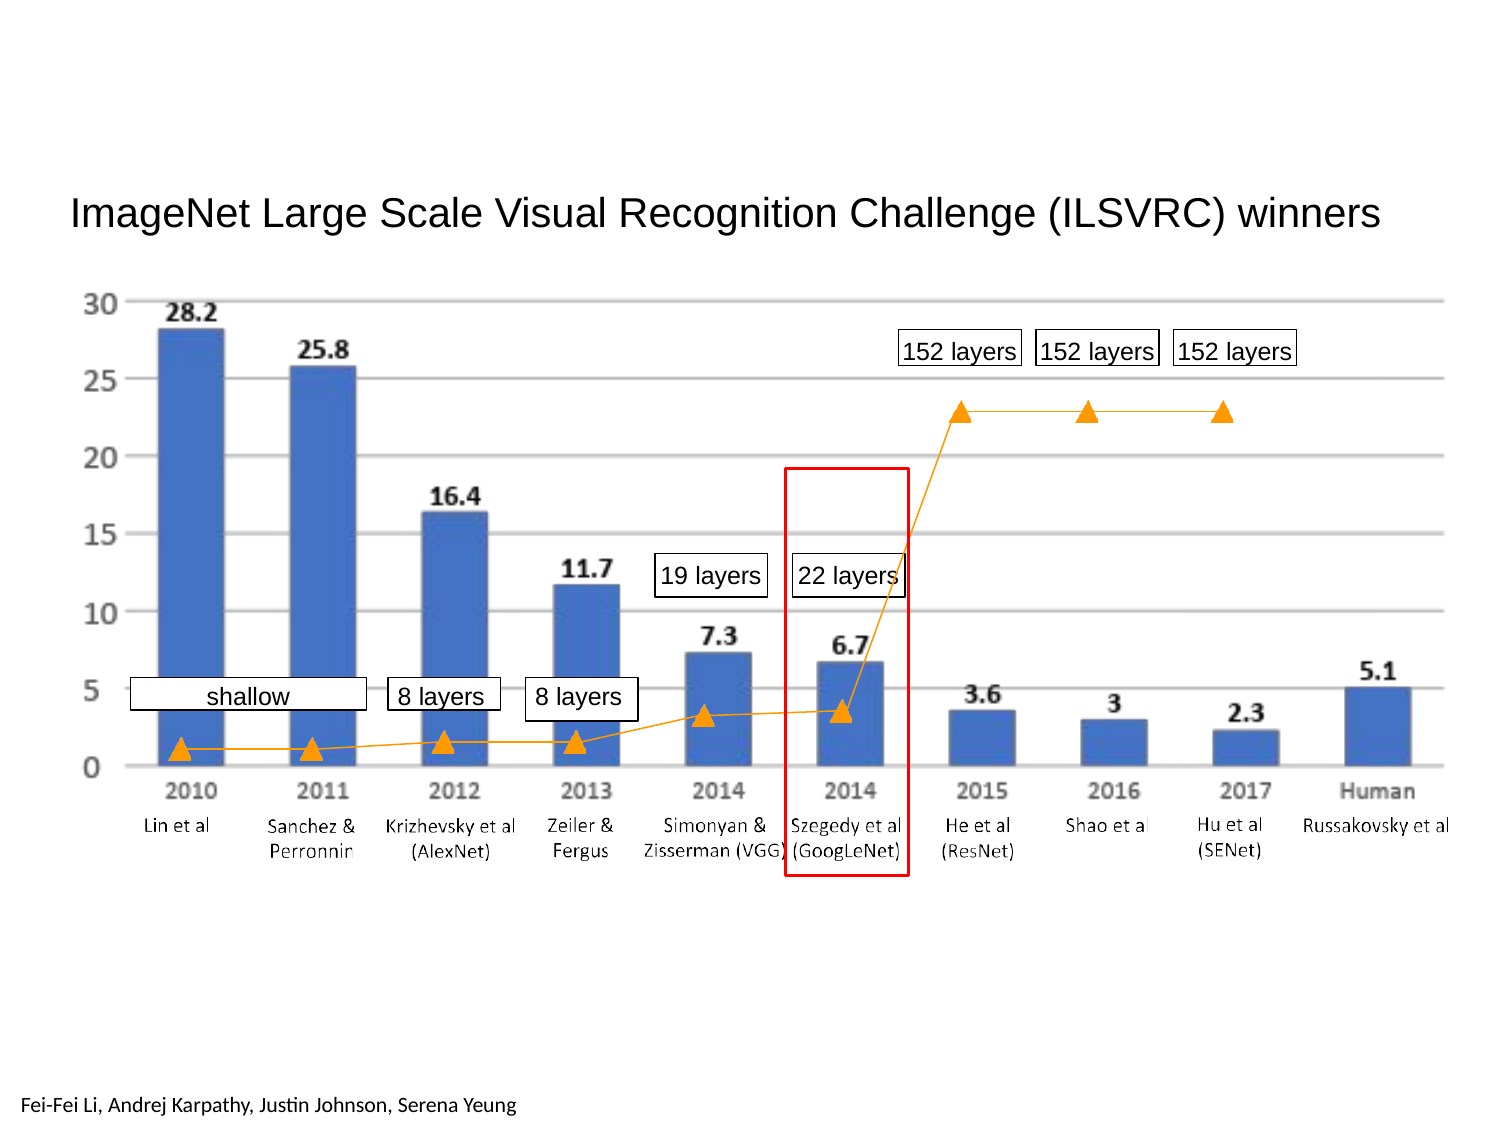

# ImageNet Large Scale Visual Recognition Challenge (ILSVRC) winners

152 layers
152 layers
152 layers

19 layers
22 layers

shallow
8 layers
8 layers

Fei-Fei Li & Justin Johnson & Serena Yeung	Lecture 9 -	May 1, 2018
Fei-Fei Li, Andrej Karpathy, Justin Johnson, Serena Yeung
Fei-Fei Li & Justin Johnson & Serena Yeung
May 1, 2018
Lecture 9 - 107